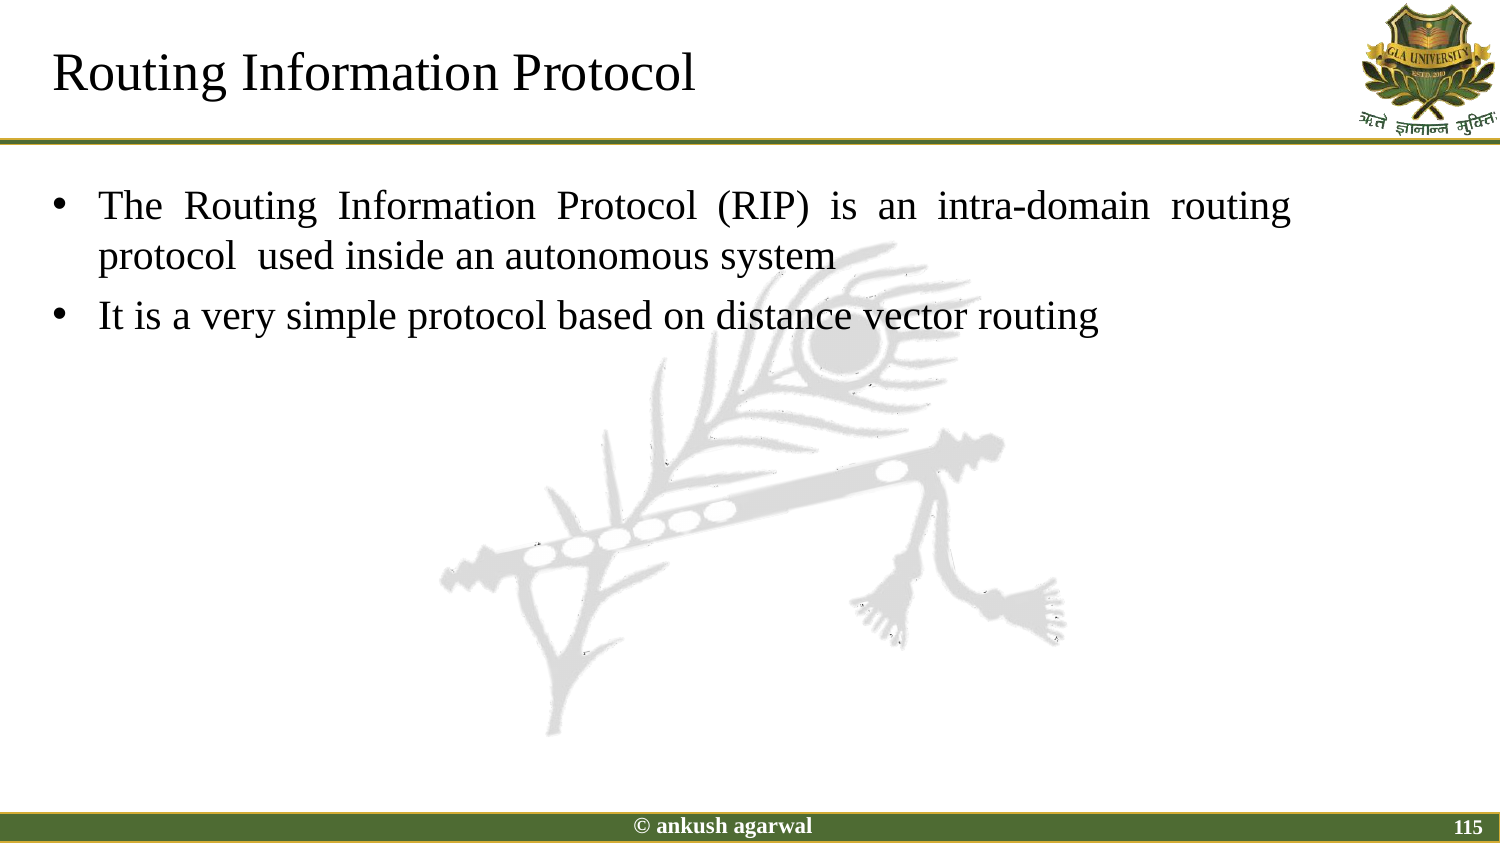

# Routing Information Protocol
The Routing Information Protocol (RIP) is an intra-domain routing protocol  used inside an autonomous system
It is a very simple protocol based on distance vector routing
© ankush agarwal
115